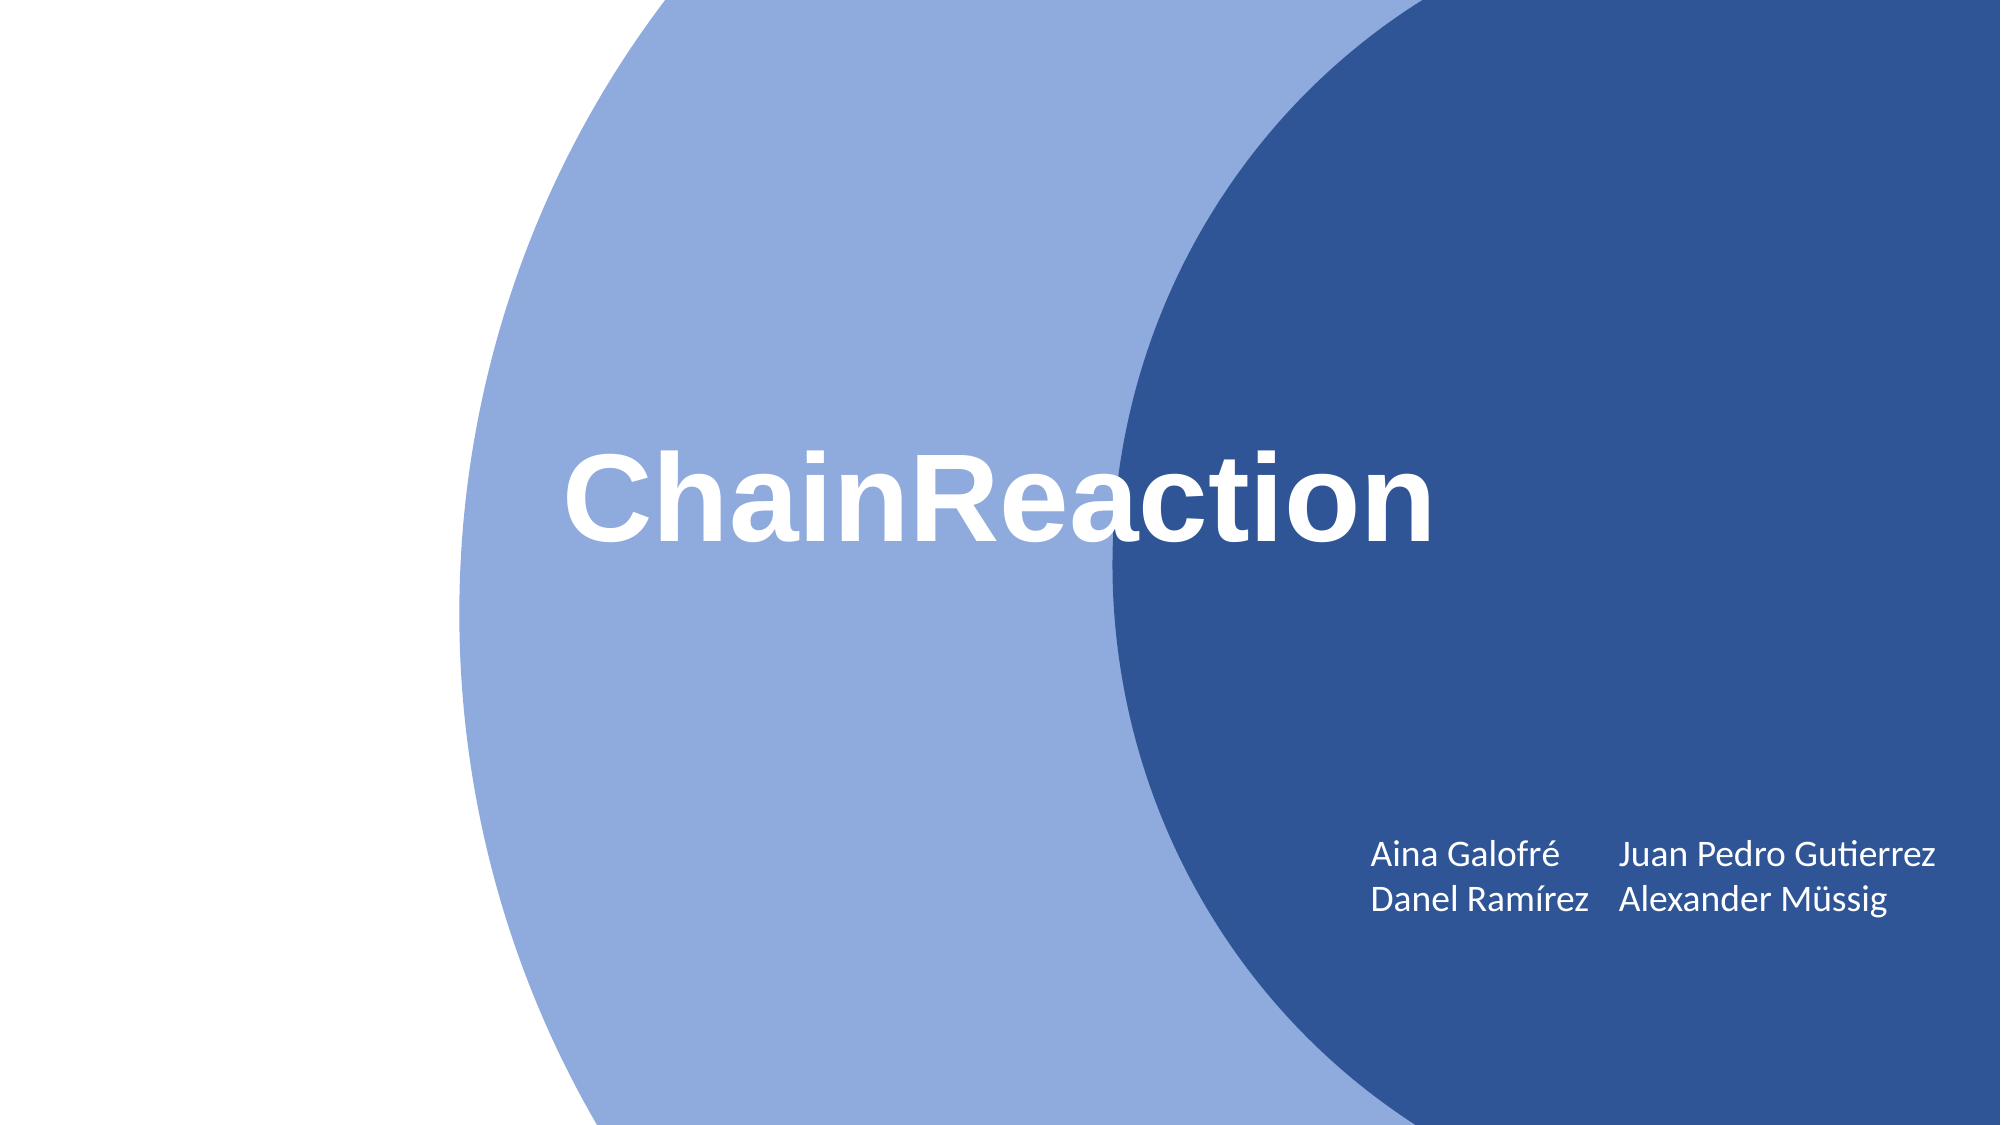

# ChainReaction

Juan Pedro Gutierrez
Alexander Müssig
Aina Galofré
Danel Ramírez